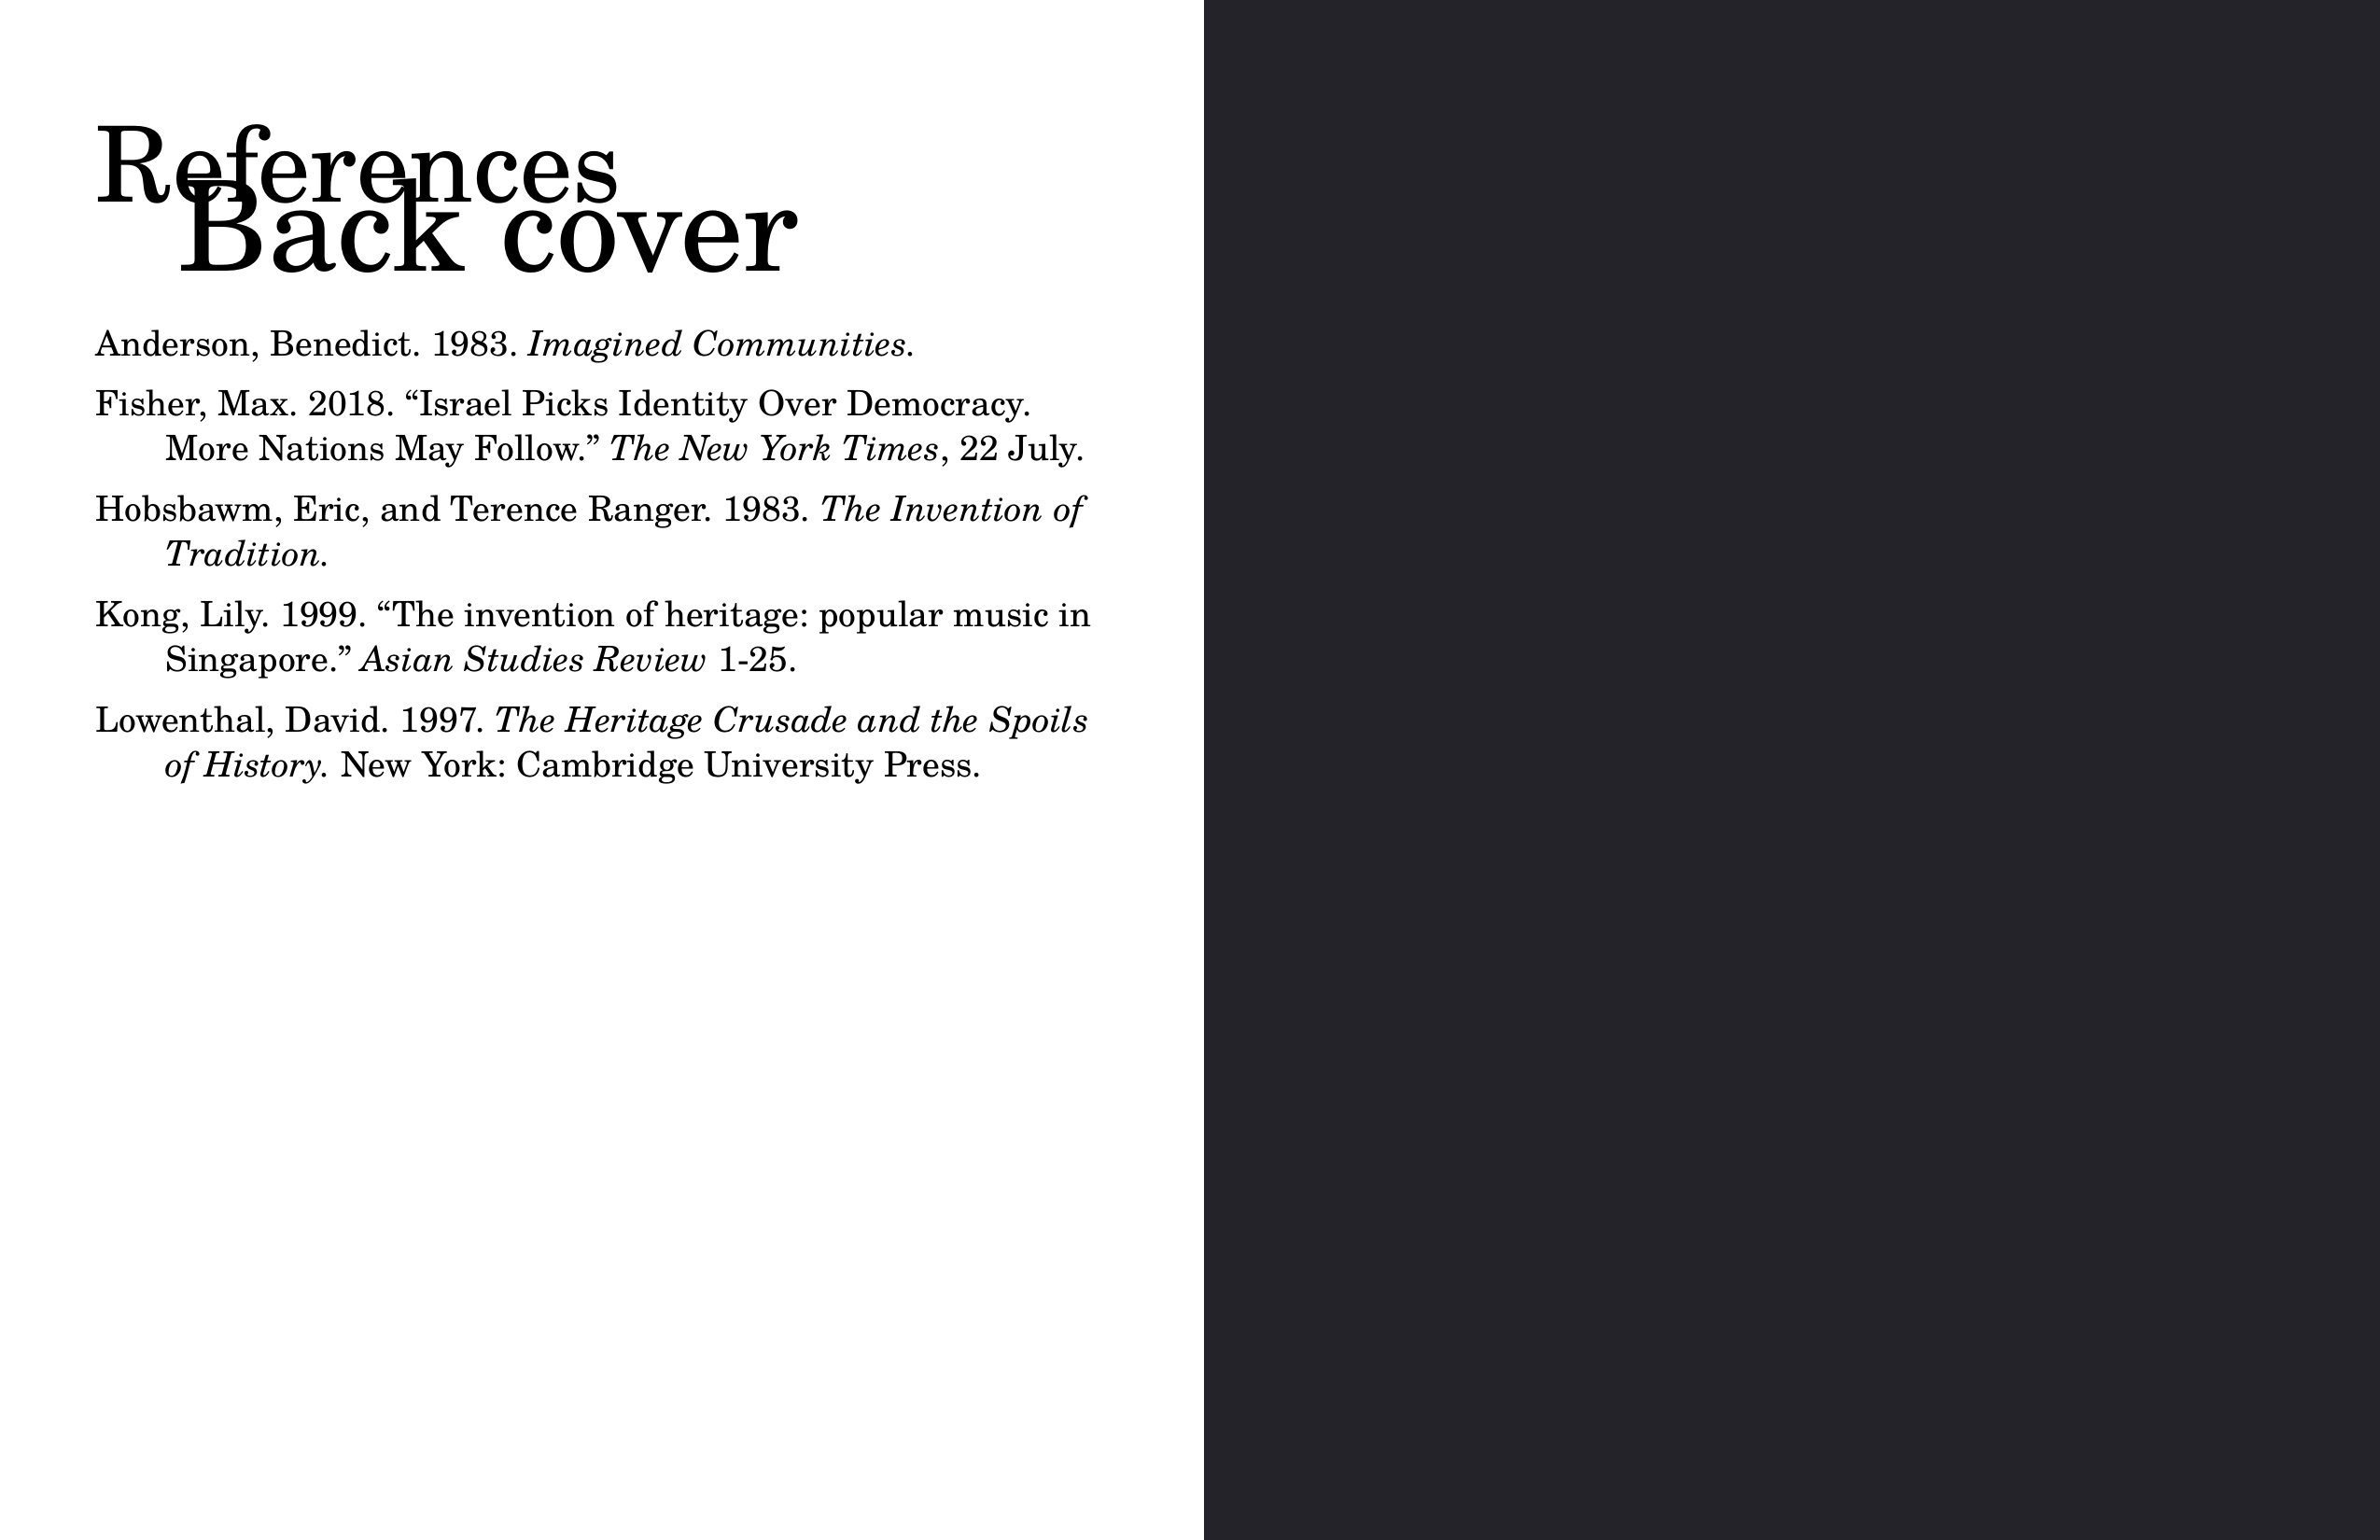

# Back cover
References
Anderson, Benedict. 1983. Imagined Communities.
Fisher, Max. 2018. “Israel Picks Identity Over Democracy. More Nations May Follow.” The New York Times, 22 July.
Hobsbawm, Eric, and Terence Ranger. 1983. The Invention of Tradition.
Kong, Lily. 1999. “The invention of heritage: popular music in Singapore.” Asian Studies Review 1-25.
Lowenthal, David. 1997. The Heritage Crusade and the Spoils of History. New York: Cambridge University Press.